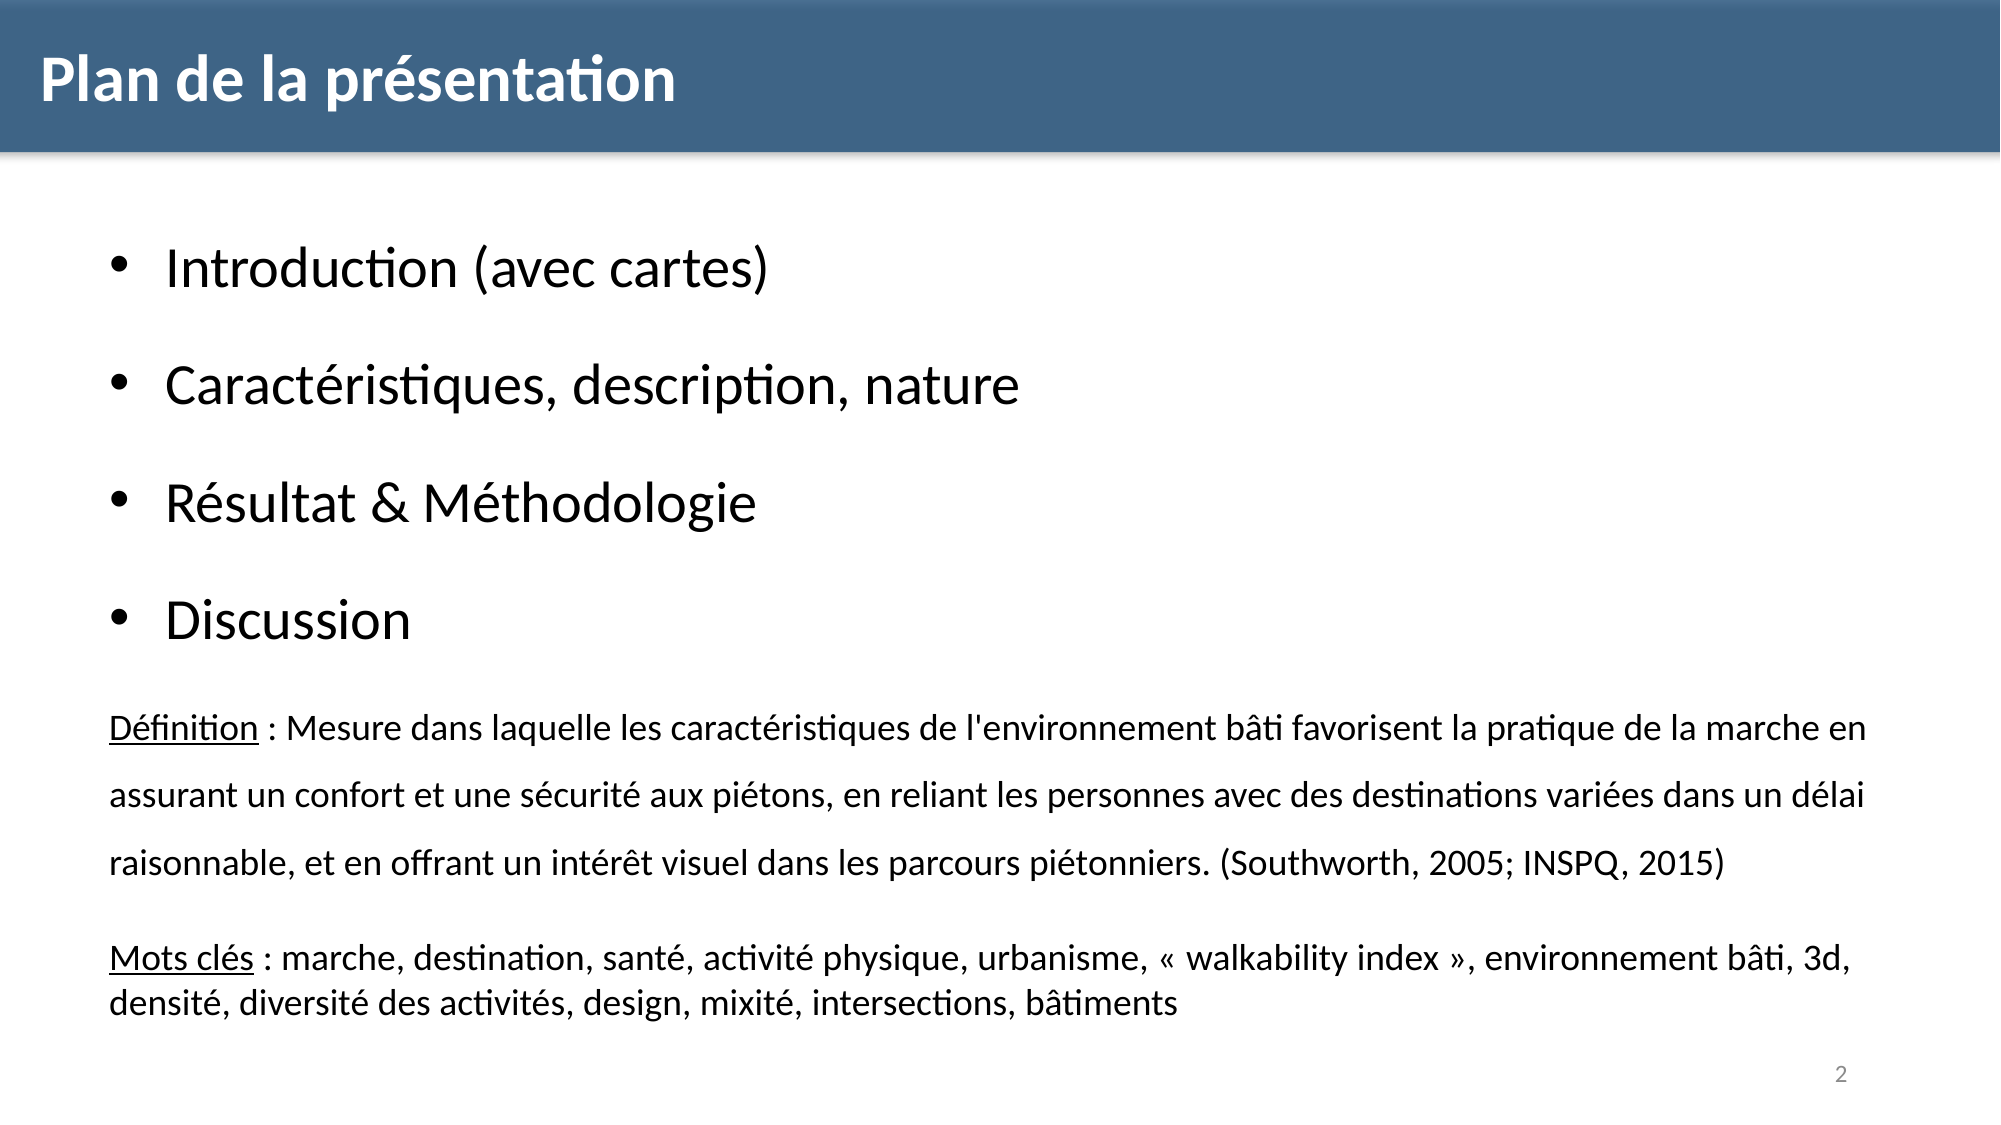

Plan de la présentation
Introduction (avec cartes)
Caractéristiques, description, nature
Résultat & Méthodologie
Discussion
Définition : Mesure dans laquelle les caractéristiques de l'environnement bâti favorisent la pratique de la marche en assurant un confort et une sécurité aux piétons, en reliant les personnes avec des destinations variées dans un délai raisonnable, et en offrant un intérêt visuel dans les parcours piétonniers. (Southworth, 2005; INSPQ, 2015)
Mots clés : marche, destination, santé, activité physique, urbanisme, « walkability index », environnement bâti, 3d, densité, diversité des activités, design, mixité, intersections, bâtiments
2